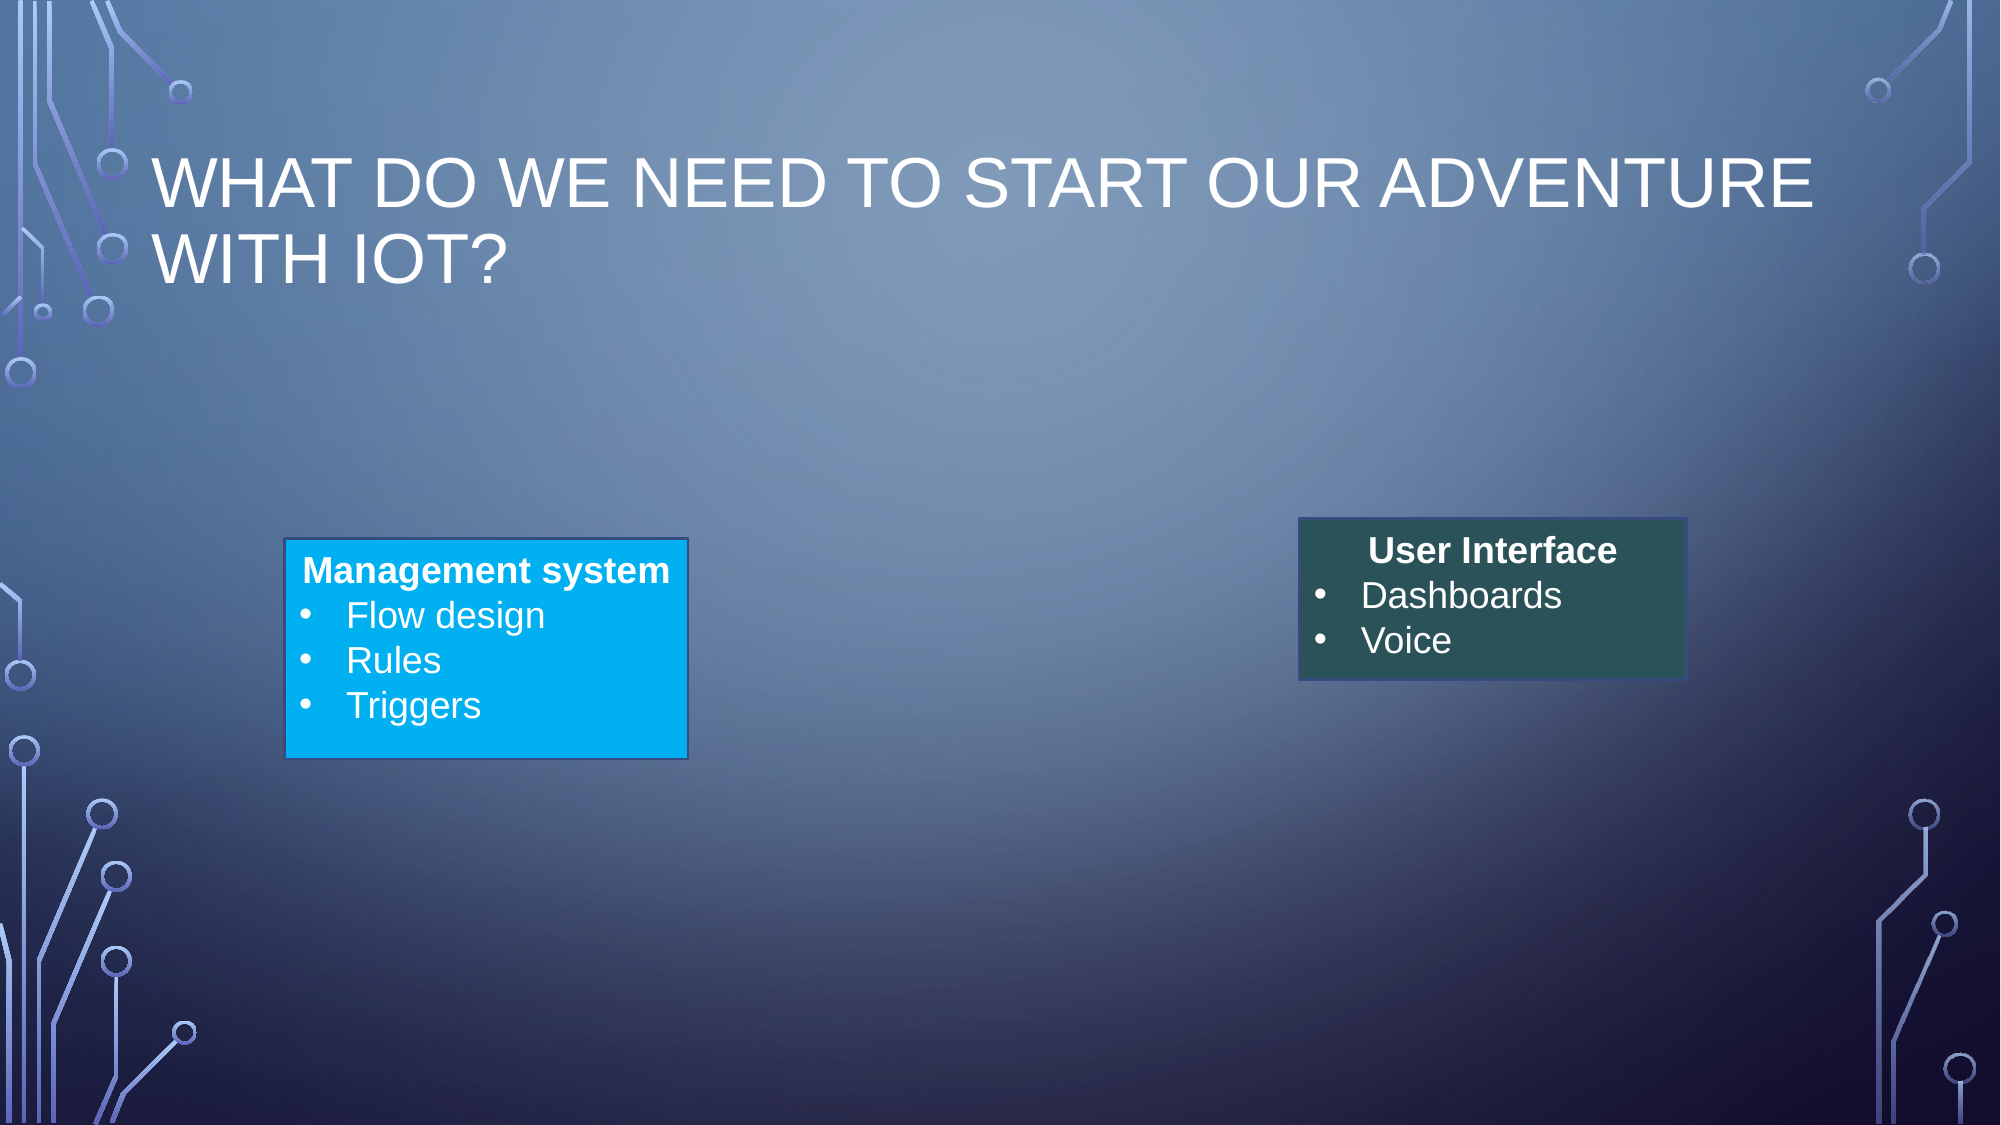

# What do we NEED TO START OUR ADVENTURE WITH IoT?
User Interface
Dashboards
Voice
Management system
Flow design
Rules
Triggers